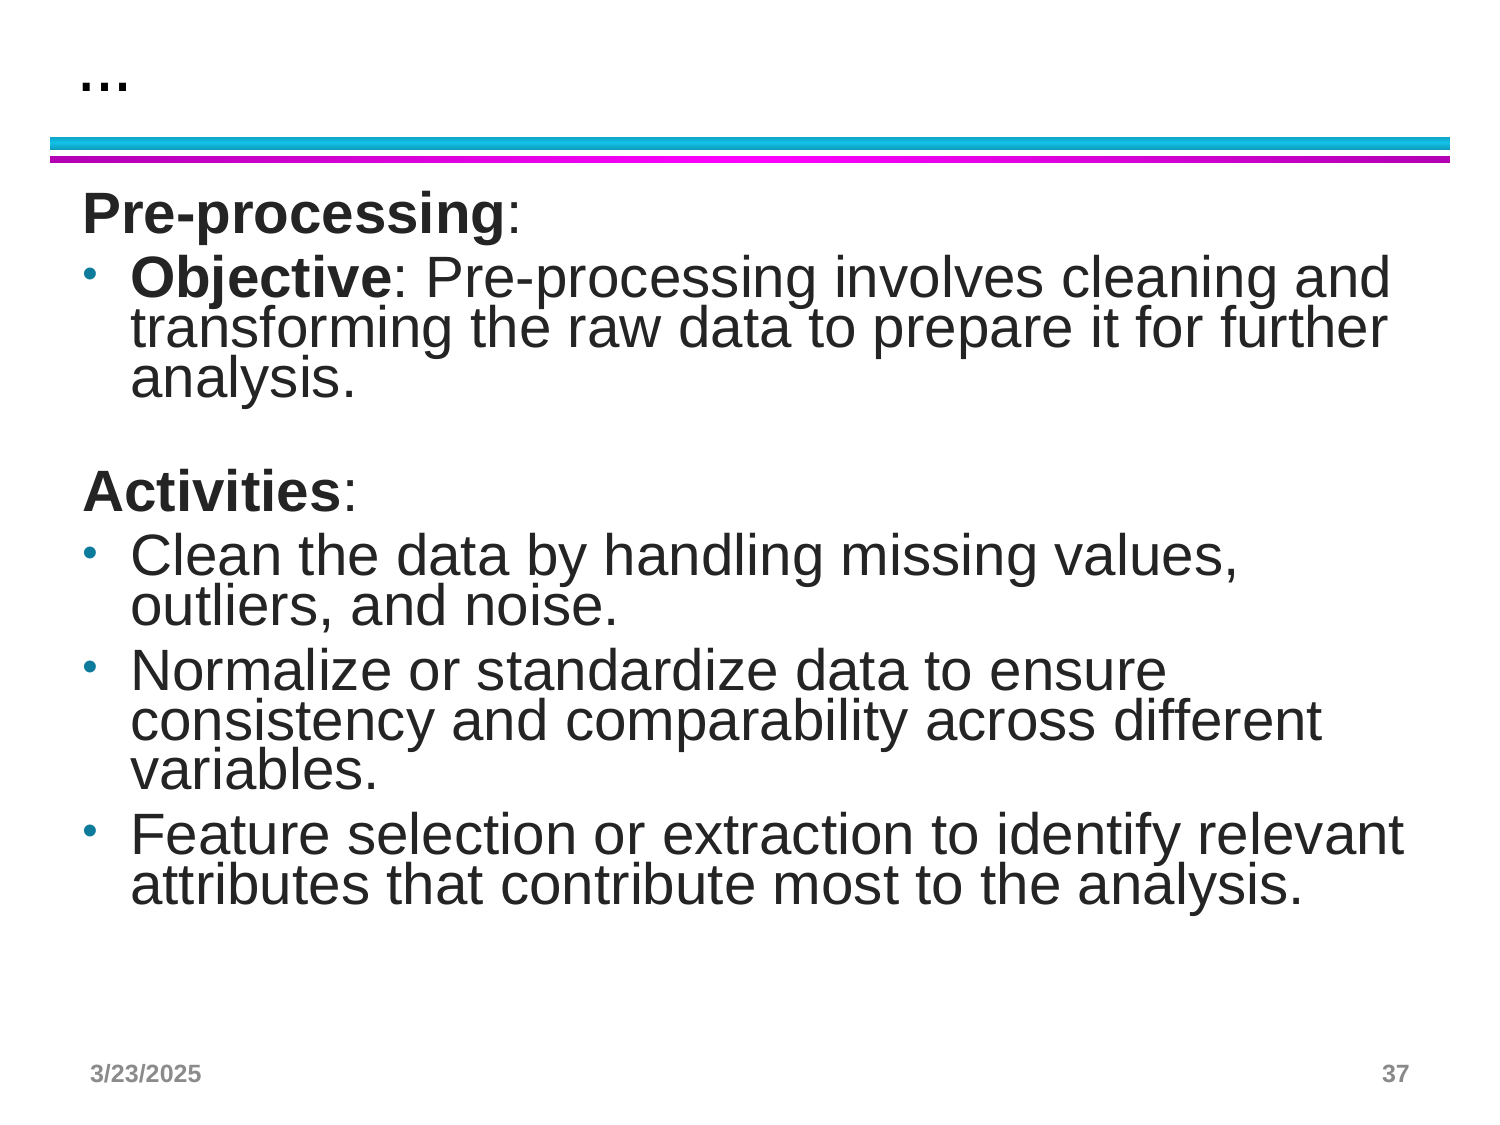

# …
Pre-processing:
Objective: Pre-processing involves cleaning and transforming the raw data to prepare it for further analysis.
Activities:
Clean the data by handling missing values, outliers, and noise.
Normalize or standardize data to ensure consistency and comparability across different variables.
Feature selection or extraction to identify relevant attributes that contribute most to the analysis.

3/23/2025
37